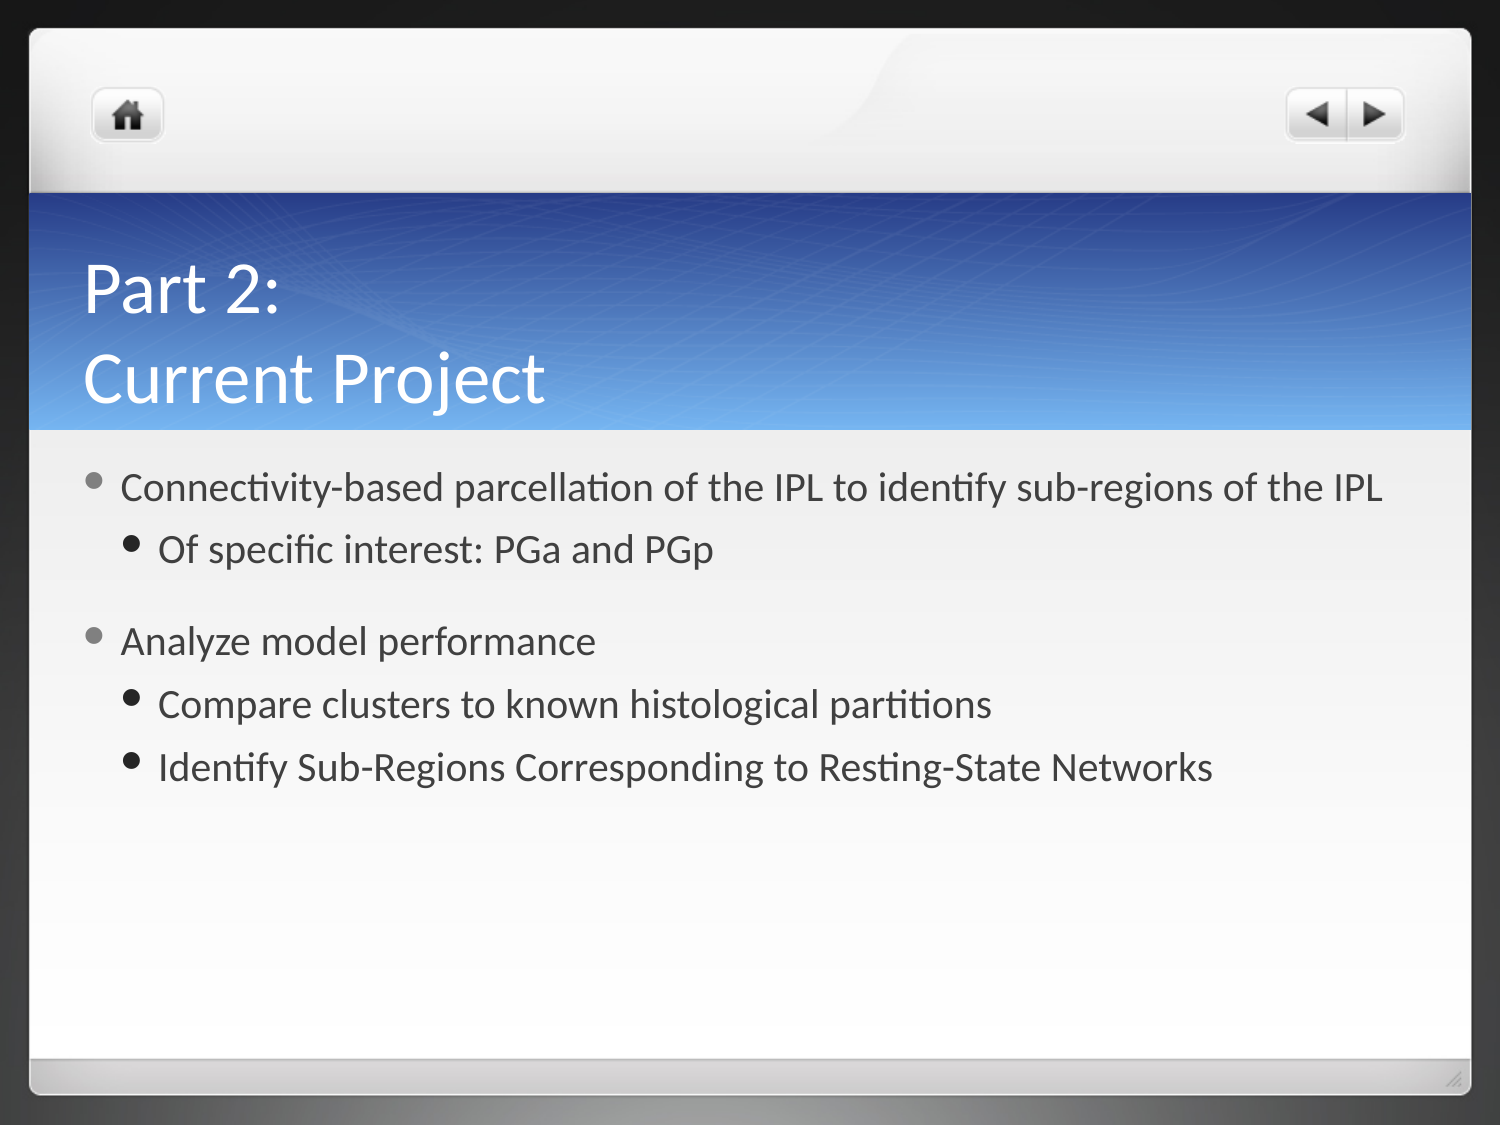

# Part 2: Current Project
Connectivity-based parcellation of the IPL to identify sub-regions of the IPL
Of specific interest: PGa and PGp
Analyze model performance
Compare clusters to known histological partitions
Identify Sub-Regions Corresponding to Resting-State Networks